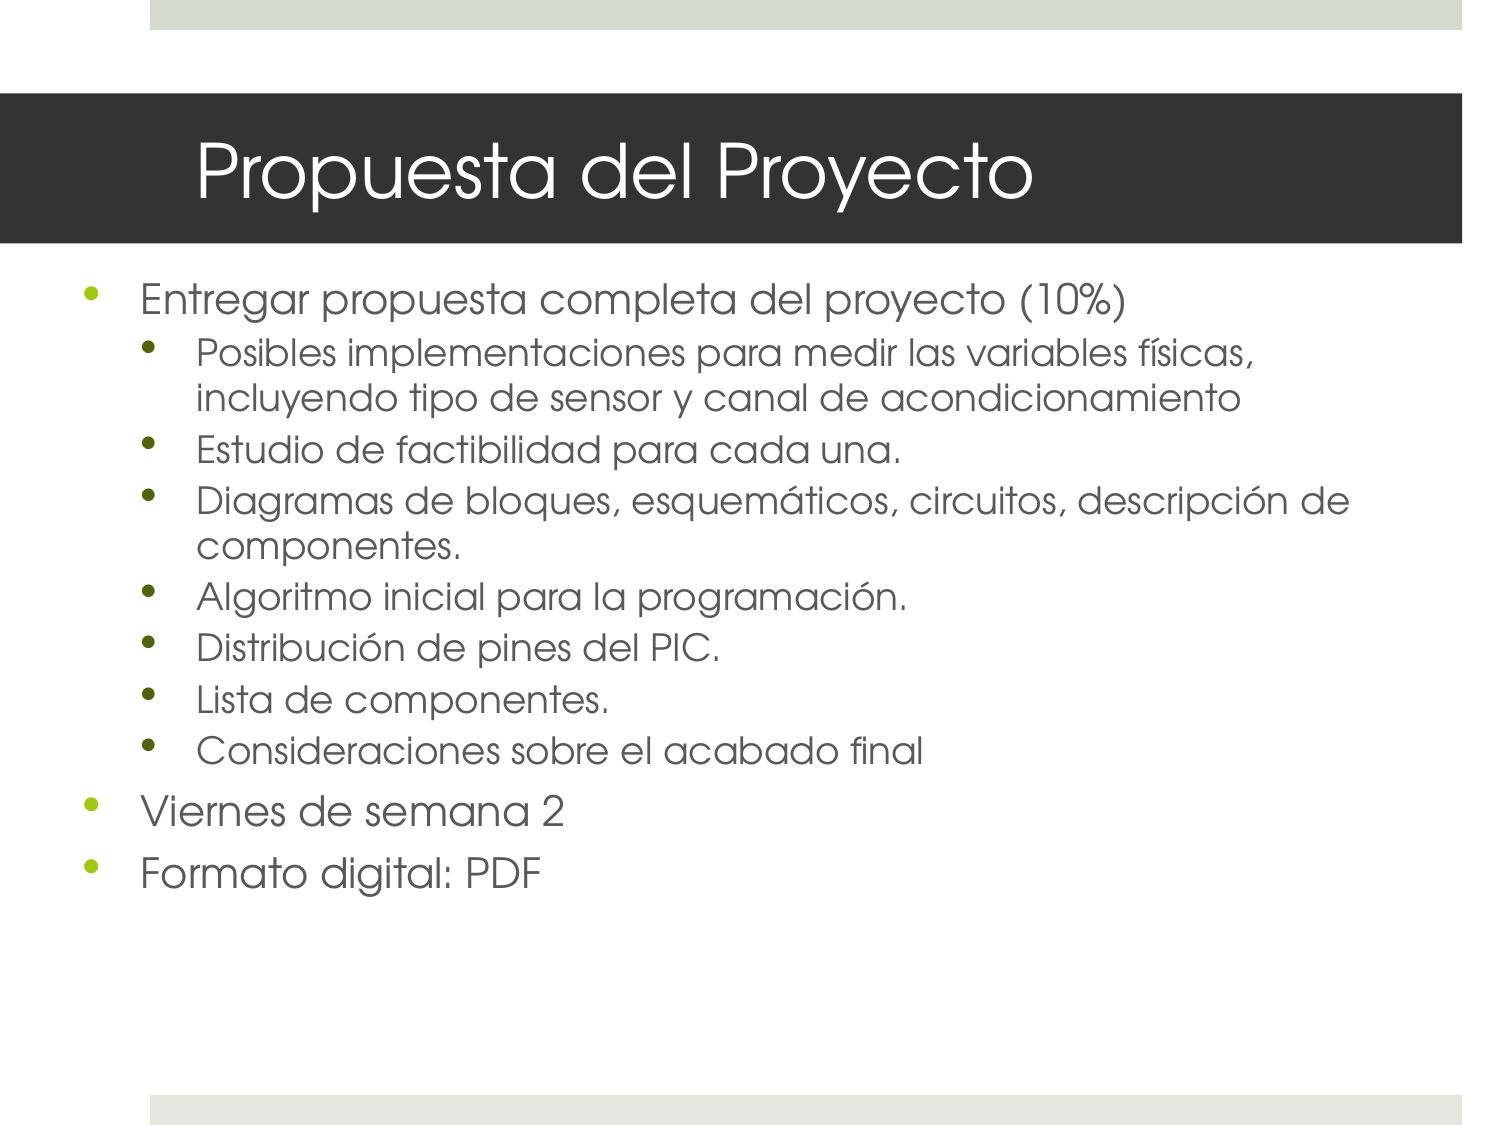

# Propuesta del Proyecto
Entregar propuesta completa del proyecto (10%)
Posibles implementaciones para medir las variables físicas, incluyendo tipo de sensor y canal de acondicionamiento
Estudio de factibilidad para cada una.
Diagramas de bloques, esquemáticos, circuitos, descripción de componentes.
Algoritmo inicial para la programación.
Distribución de pines del PIC.
Lista de componentes.
Consideraciones sobre el acabado final
Viernes de semana 2
Formato digital: PDF